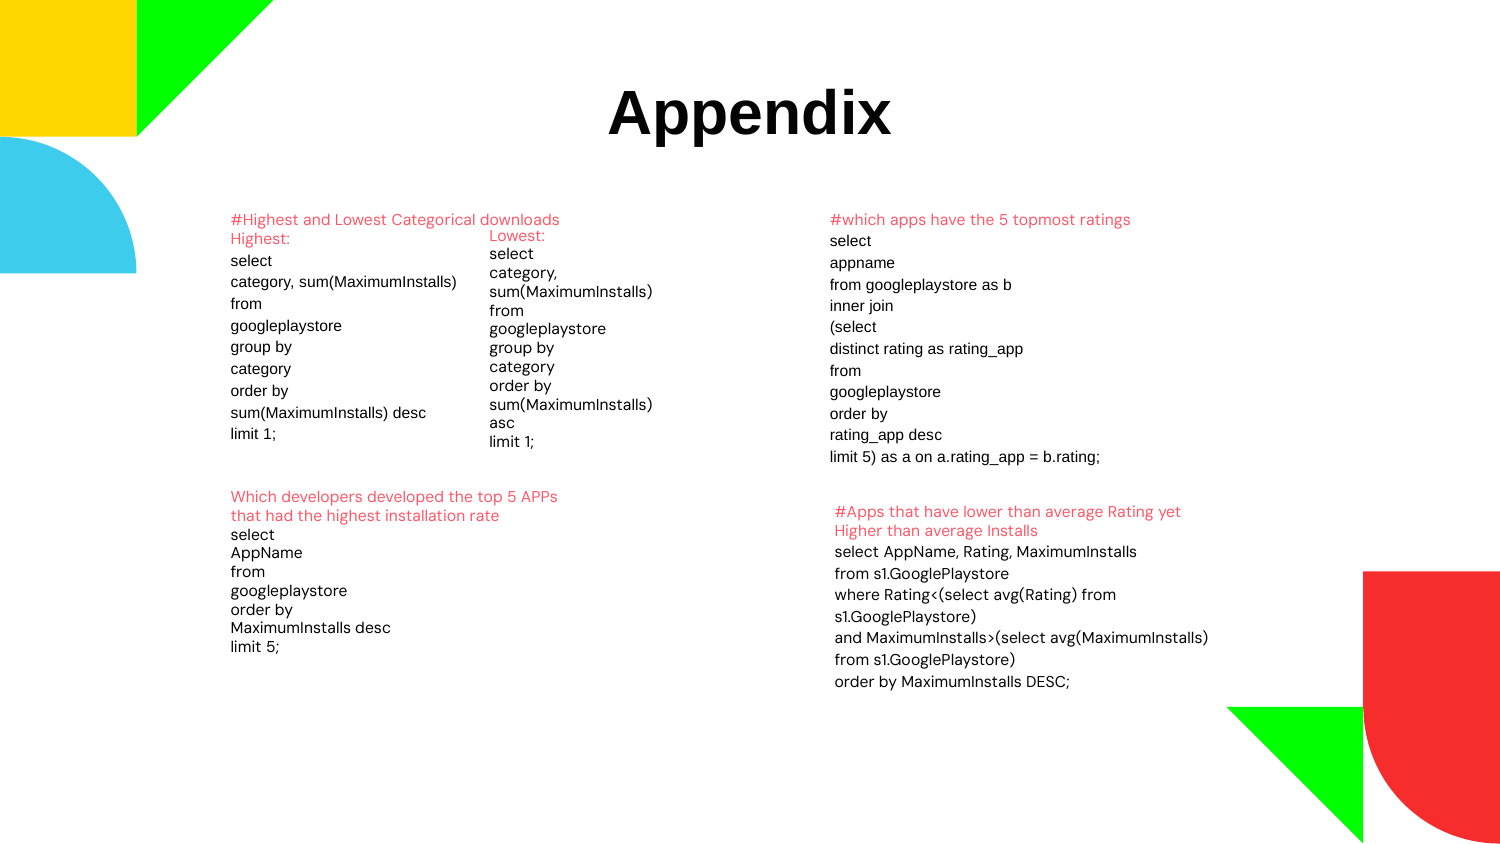

# Appendix
#Highest and Lowest Categorical downloads
Highest:
select
category, sum(MaximumInstalls)
from
googleplaystore
group by
category
order by
sum(MaximumInstalls) desc
limit 1;

#which apps have the 5 topmost ratings
select
appname
from googleplaystore as b
inner join
(select
distinct rating as rating_app
from
googleplaystore
order by
rating_app desc
limit 5) as a on a.rating_app = b.rating;

Lowest:
select
category, sum(MaximumInstalls)
from
googleplaystore
group by
category
order by
sum(MaximumInstalls) asc
limit 1;

Which developers developed the top 5 APPs that had the highest installation rate
select
AppName
from
googleplaystore
order by
MaximumInstalls desc
limit 5;

#Apps that have lower than average Rating yet Higher than average Installs
select AppName, Rating, MaximumInstalls
from s1.GooglePlaystore
where Rating<(select avg(Rating) from s1.GooglePlaystore)
and MaximumInstalls>(select avg(MaximumInstalls) from s1.GooglePlaystore)
order by MaximumInstalls DESC;